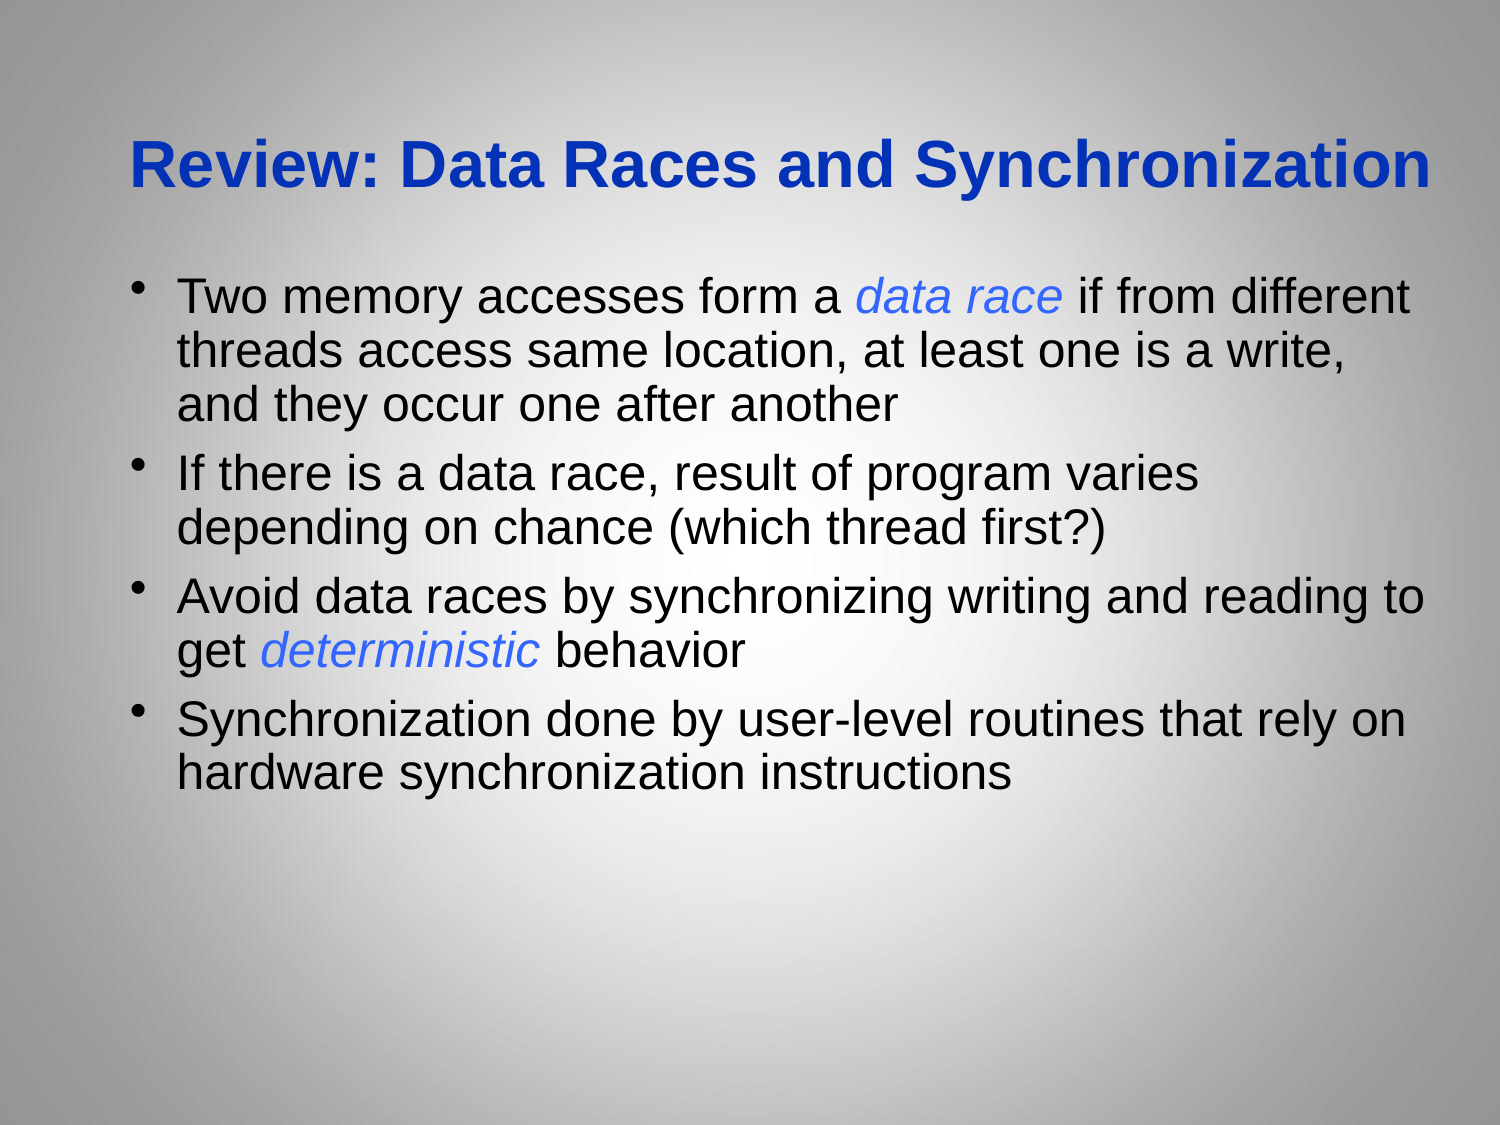

# Review: Data Races and Synchronization
Two memory accesses form a data race if from different threads access same location, at least one is a write, and they occur one after another
If there is a data race, result of program varies depending on chance (which thread first?)
Avoid data races by synchronizing writing and reading to get deterministic behavior
Synchronization done by user-level routines that rely on hardware synchronization instructions